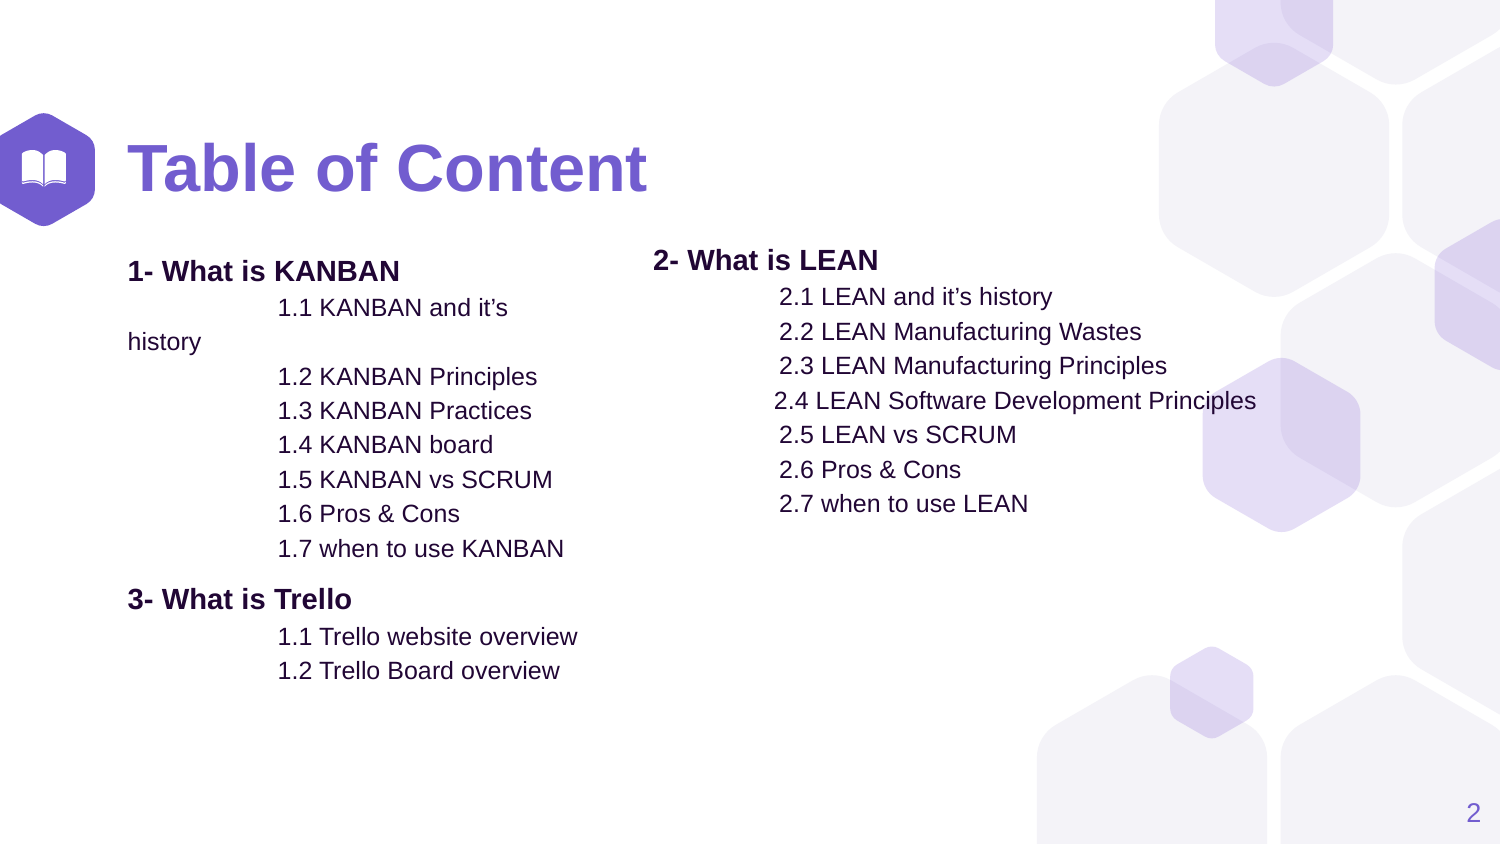

# Table of Content

2- What is LEAN
                  2.1 LEAN and it’s history
                  2.2 LEAN Manufacturing Wastes
                  2.3 LEAN Manufacturing Principles
              2.4 LEAN Software Development Principles
                  2.5 LEAN vs SCRUM
                  2.6 Pros & Cons
                  2.7 when to use LEAN

1- What is KANBAN
	1.1 KANBAN and it’s history
	1.2 KANBAN Principles
	1.3 KANBAN Practices
	1.4 KANBAN board
	1.5 KANBAN vs SCRUM
	1.6 Pros & Cons
	1.7 when to use KANBAN

3- What is Trello
	1.1 Trello website overview
	1.2 Trello Board overview
2